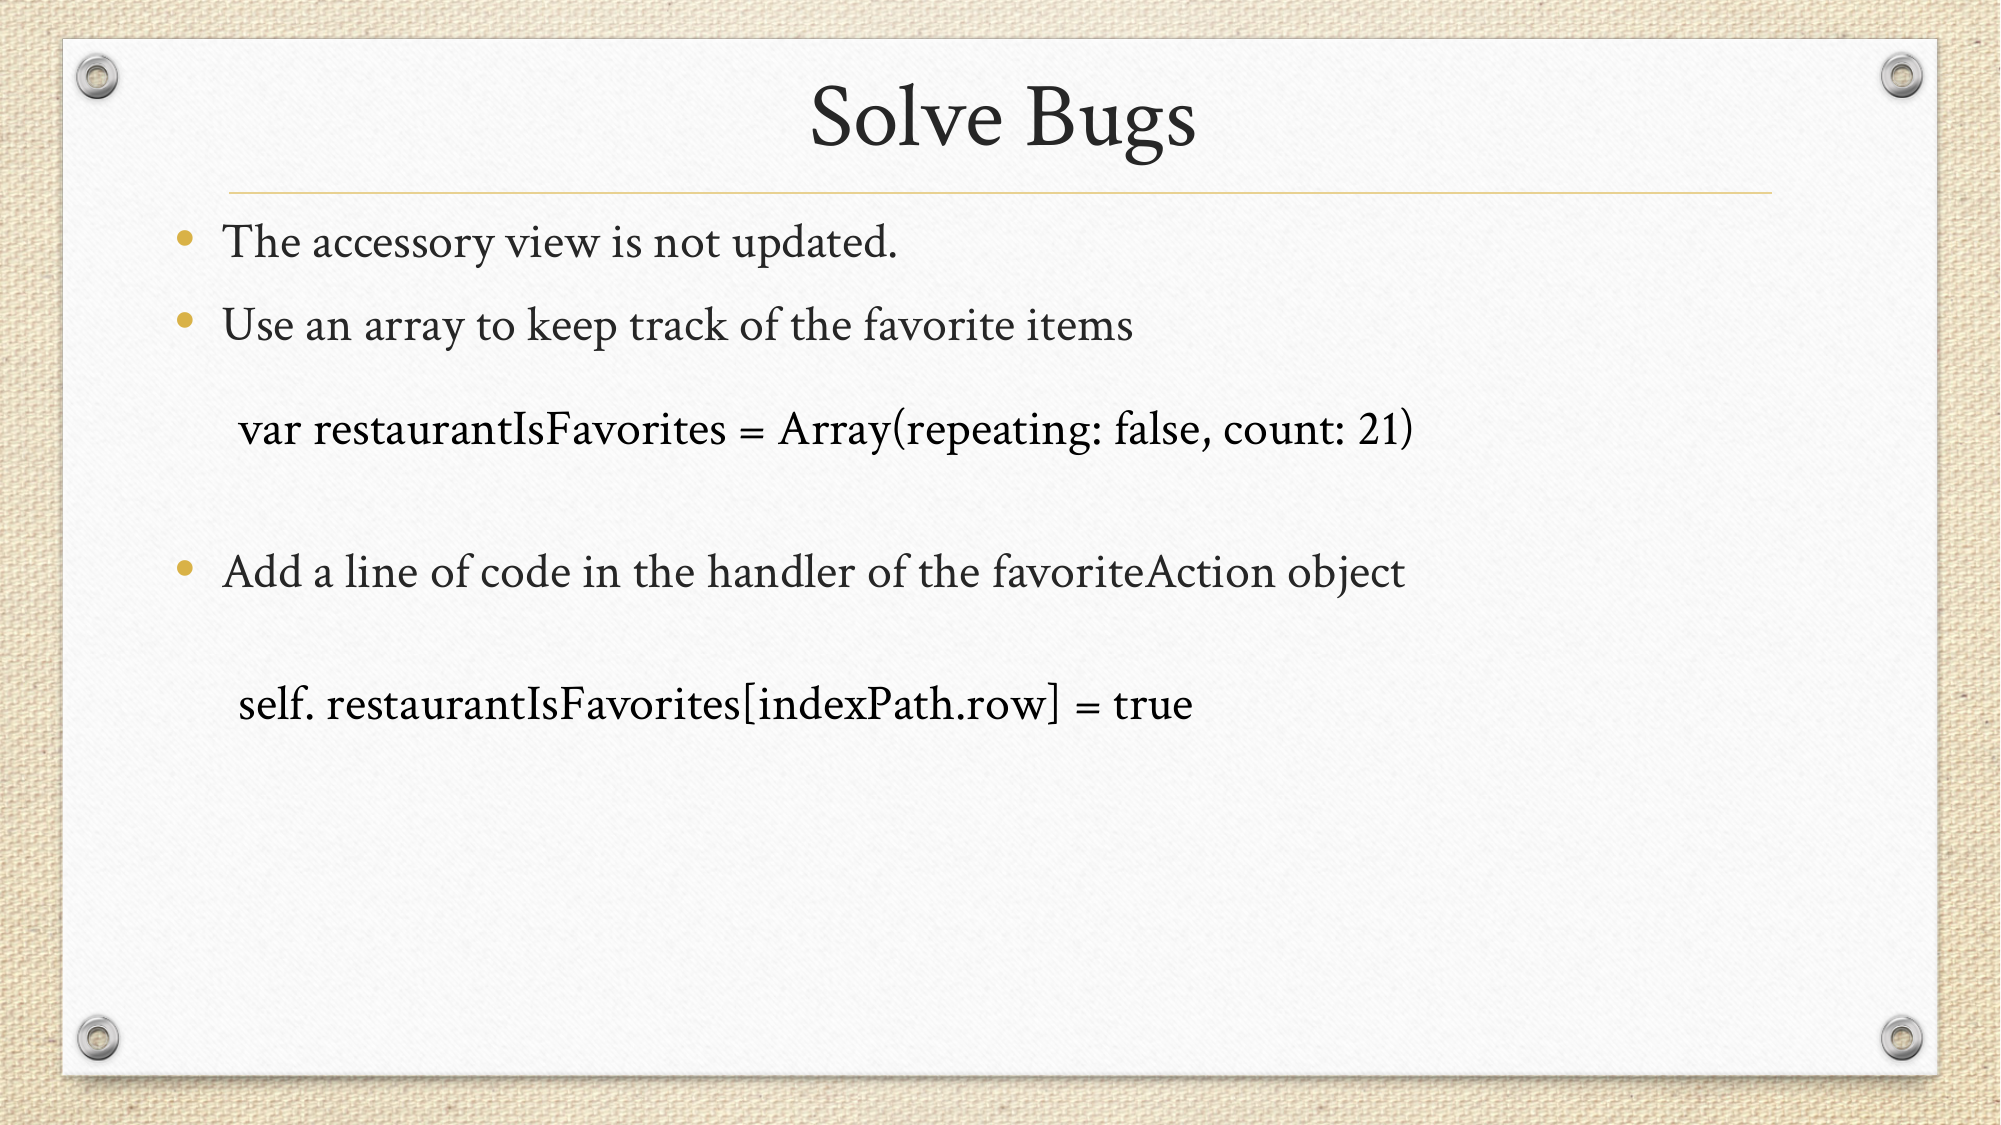

# Solve Bugs
The accessory view is not updated.
Use an array to keep track of the favorite items

Add a line of code in the handler of the favoriteAction object

var restaurantIsFavorites = Array(repeating: false, count: 21)
self. restaurantIsFavorites[indexPath.row] = true